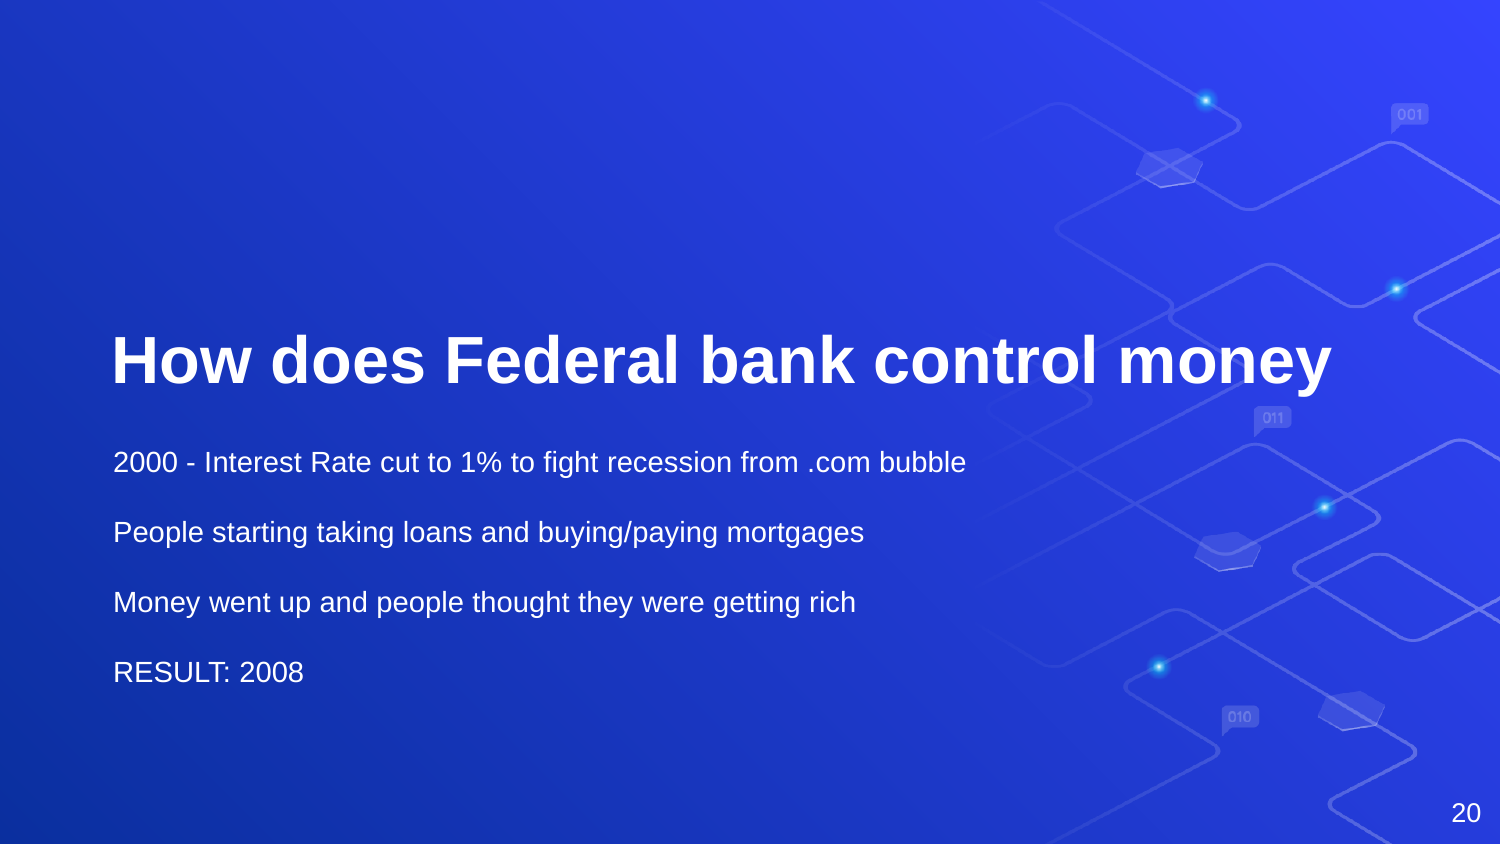

How does Federal bank control money
2000 - Interest Rate cut to 1% to fight recession from .com bubble

People starting taking loans and buying/paying mortgages

Money went up and people thought they were getting rich

RESULT: 2008
20